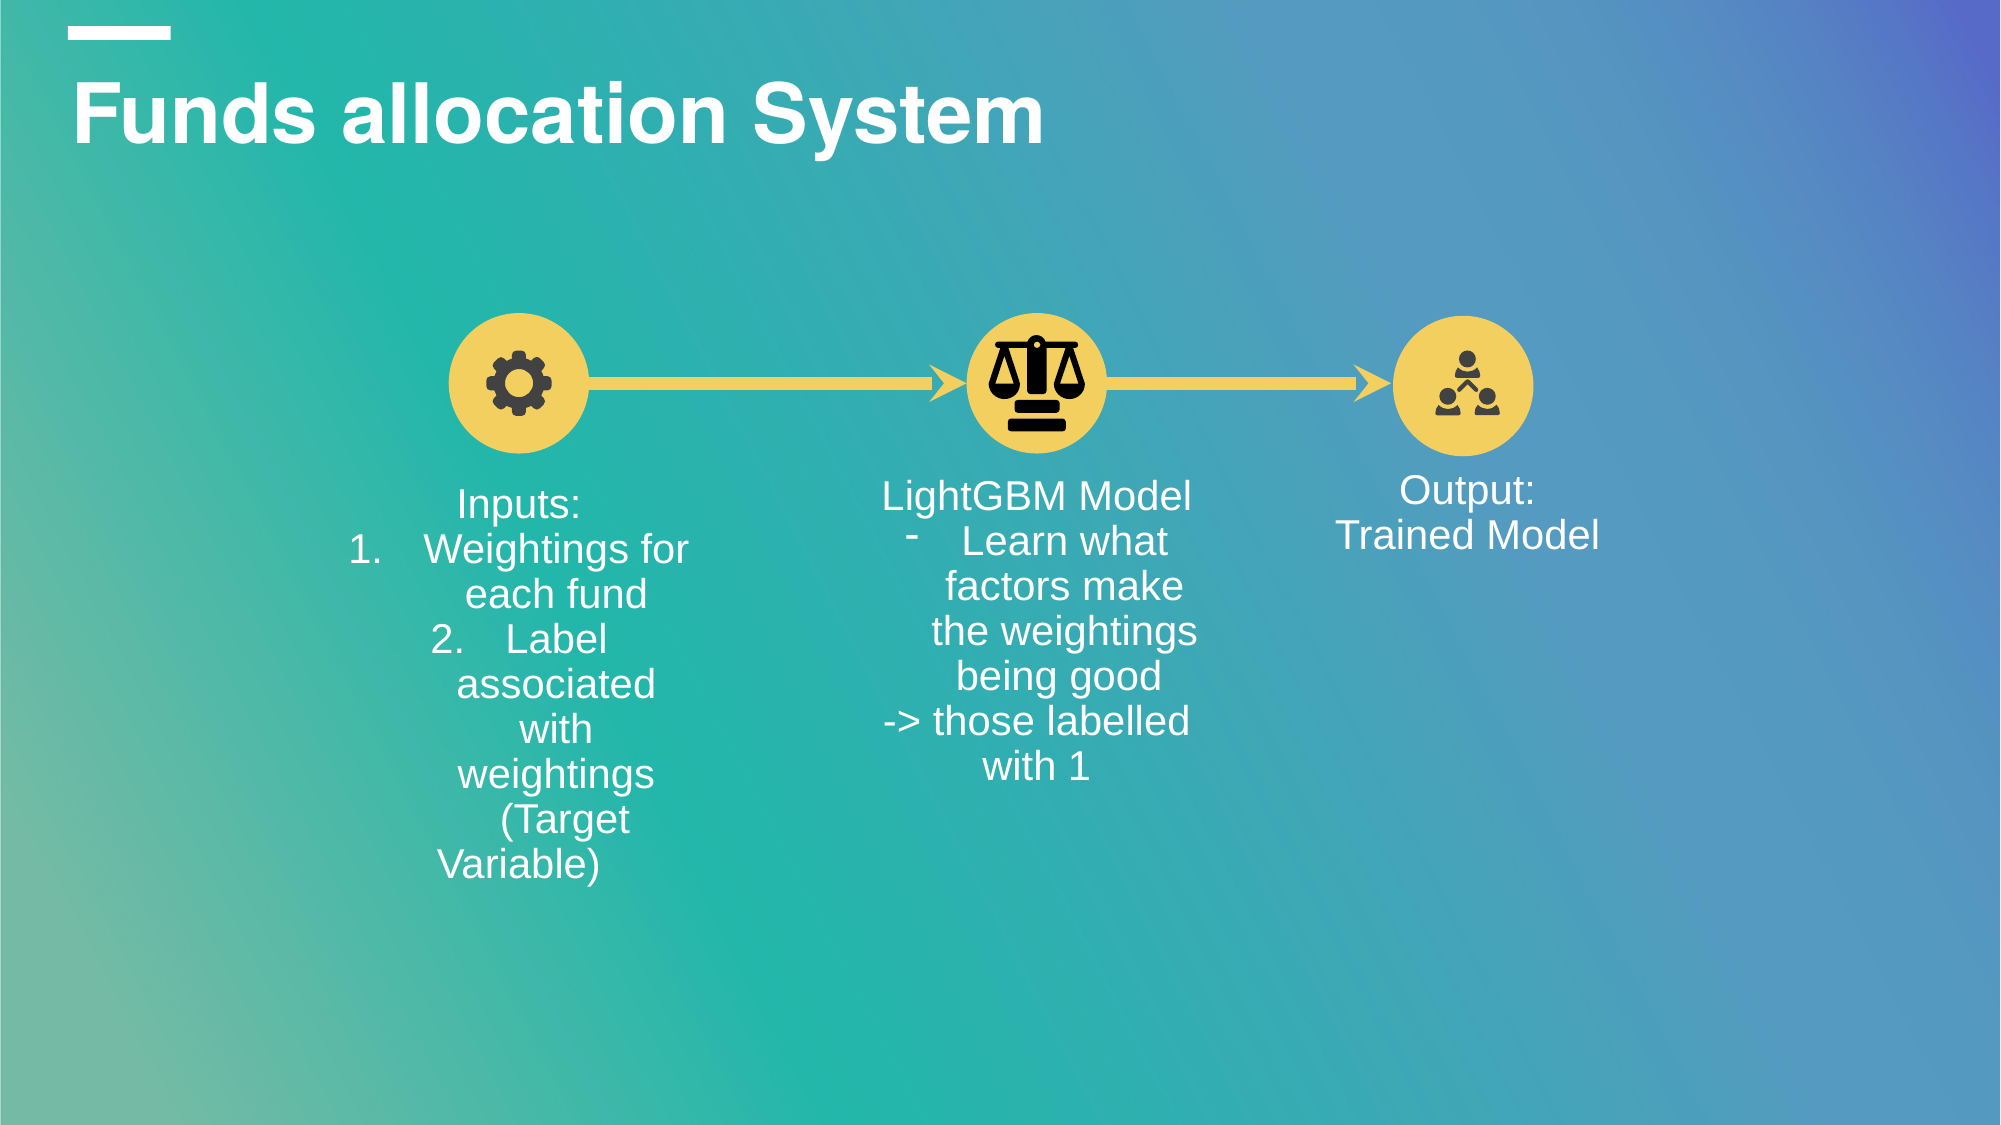

# Funds allocation System

Output:
Trained Model
LightGBM Model
Learn what factors make the weightings being good
-> those labelled with 1
Inputs:
Weightings for each fund
Label associated with weightings
        (Target Variable)